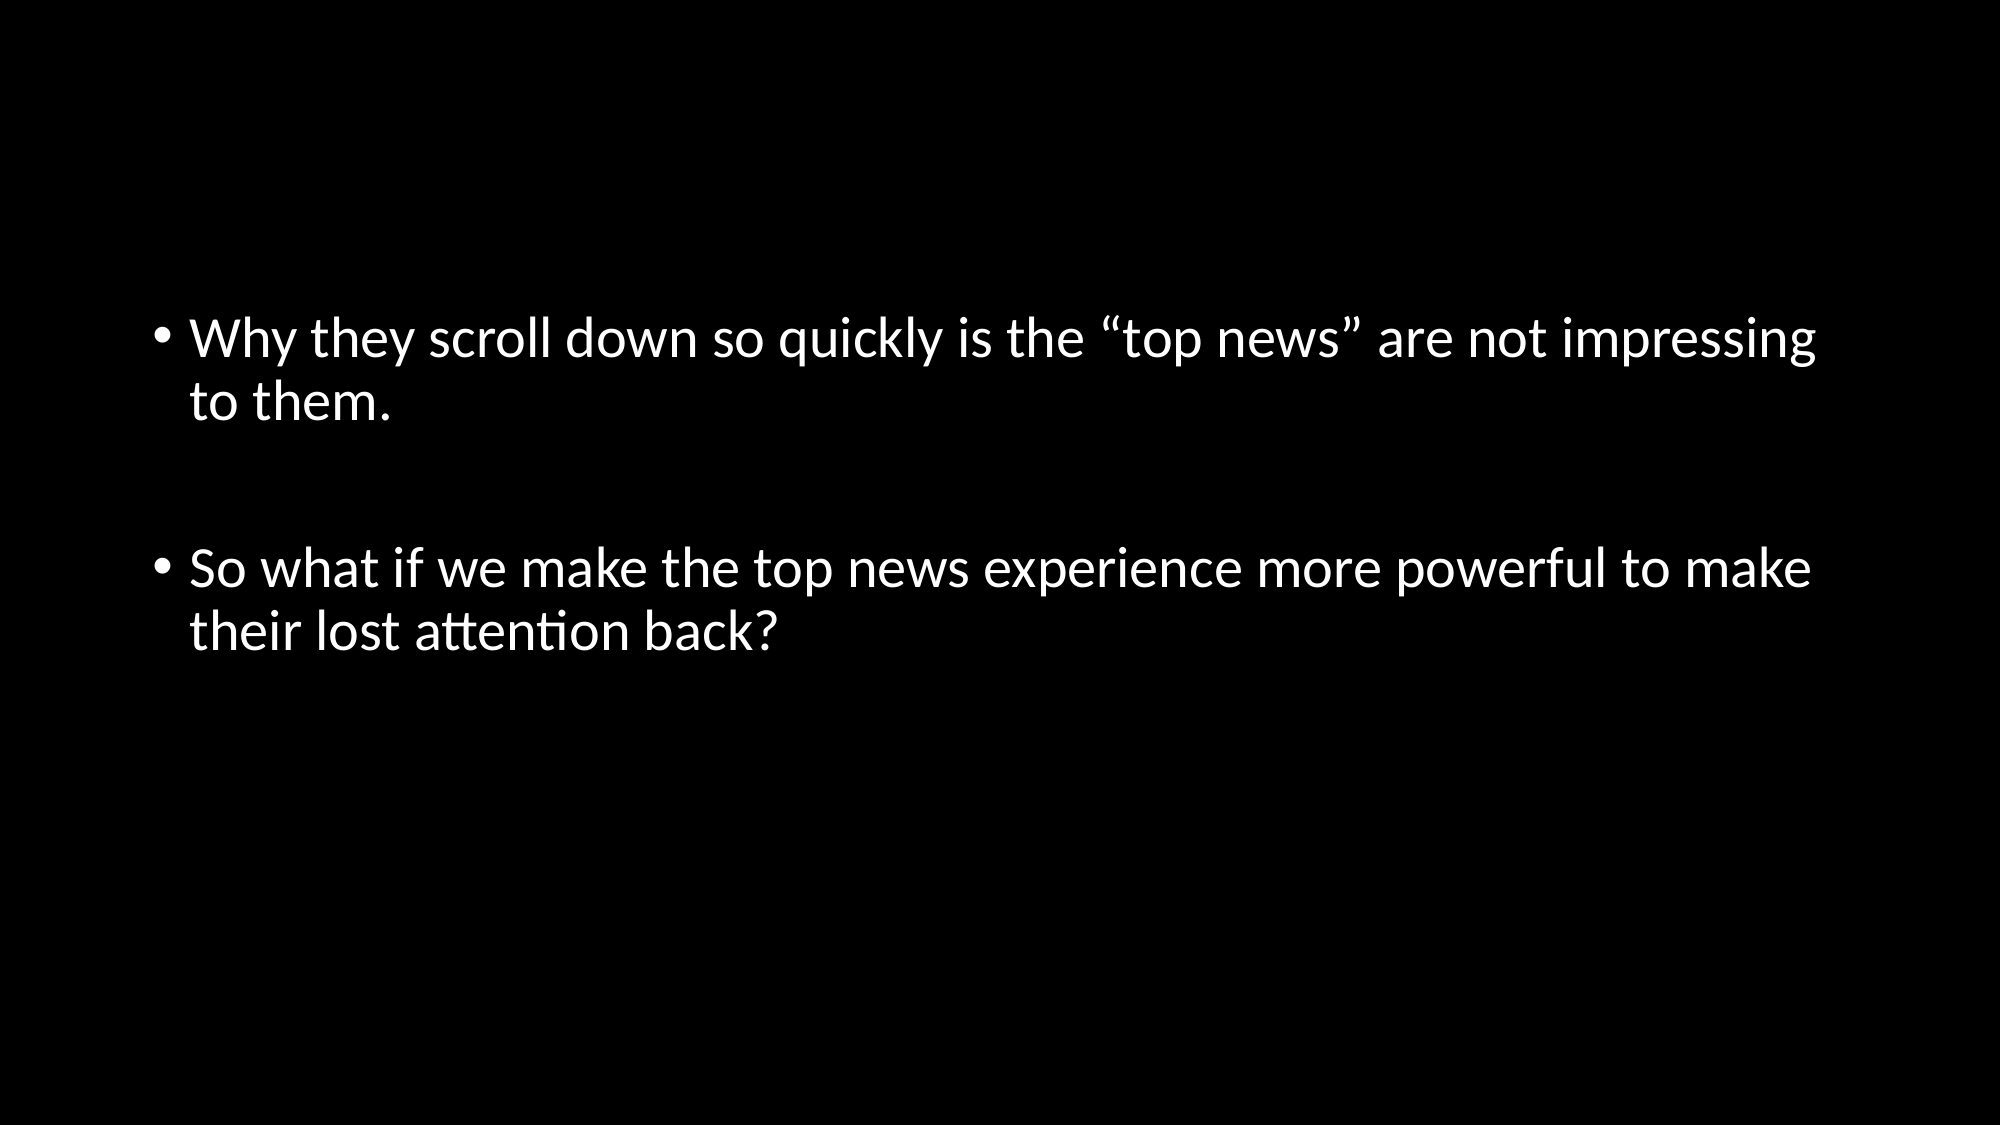

#
Why they scroll down so quickly is the “top news” are not impressing to them.

So what if we make the top news experience more powerful to make their lost attention back?